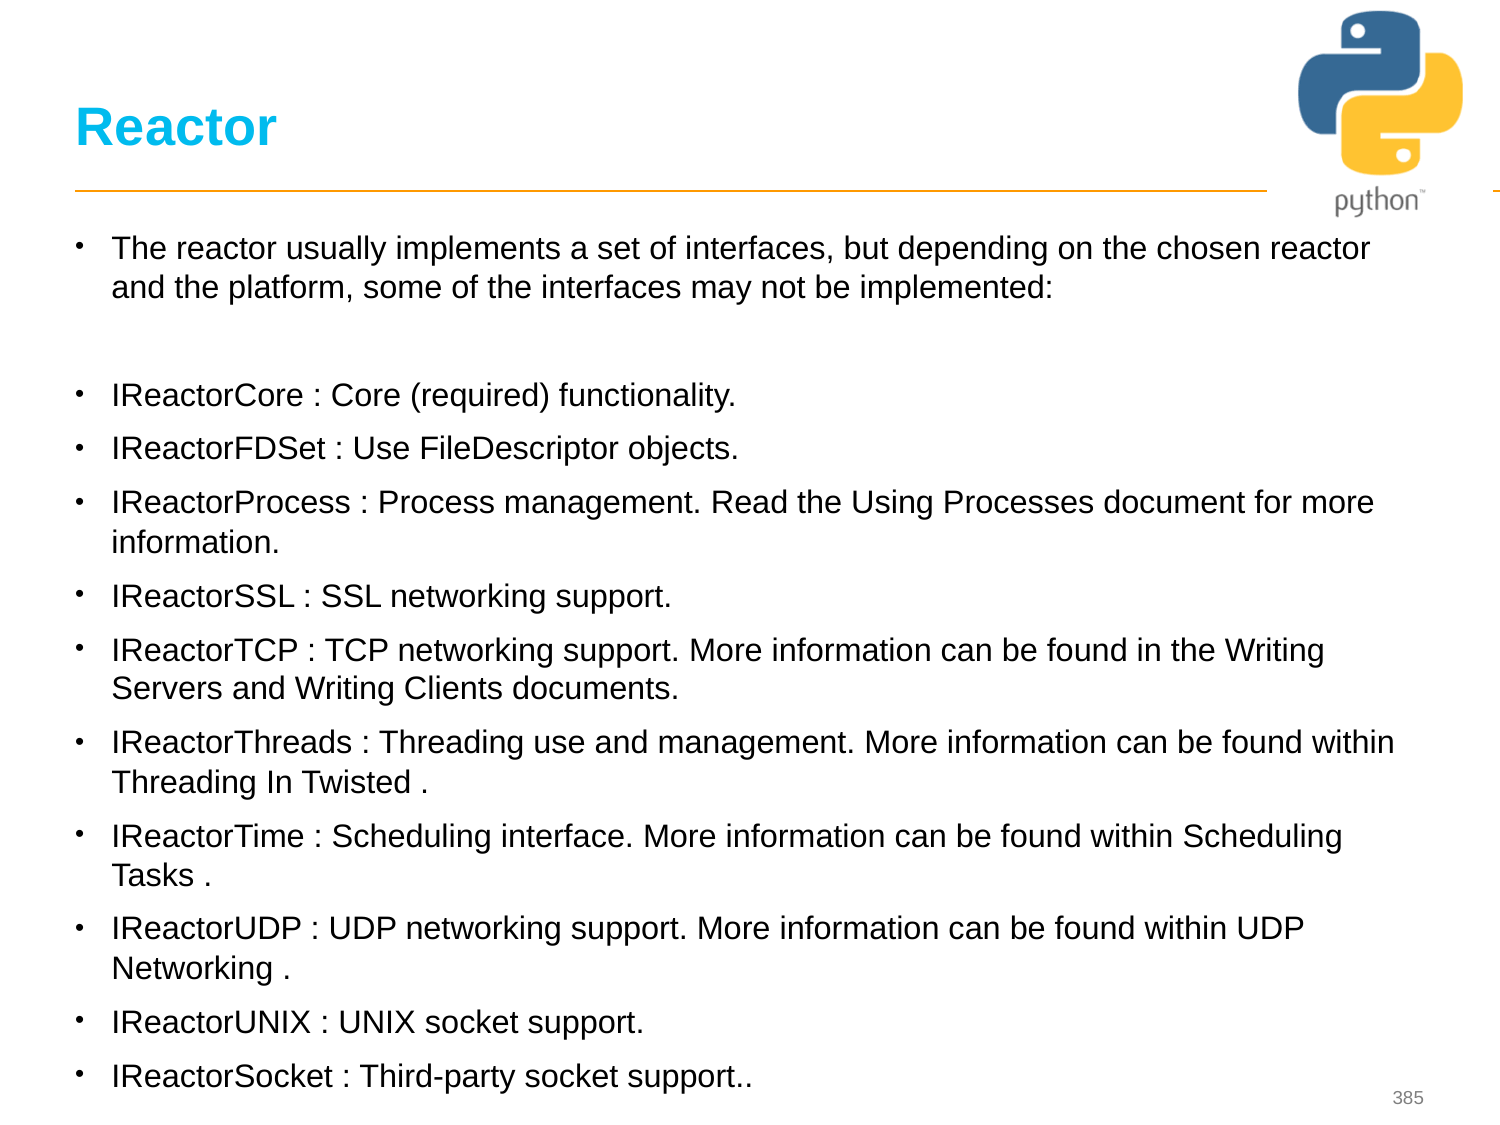

# Reactor
The reactor usually implements a set of interfaces, but depending on the chosen reactor and the platform, some of the interfaces may not be implemented:

IReactorCore : Core (required) functionality.
IReactorFDSet : Use FileDescriptor objects.
IReactorProcess : Process management. Read the Using Processes document for more information.
IReactorSSL : SSL networking support.
IReactorTCP : TCP networking support. More information can be found in the Writing Servers and Writing Clients documents.
IReactorThreads : Threading use and management. More information can be found within Threading In Twisted .
IReactorTime : Scheduling interface. More information can be found within Scheduling Tasks .
IReactorUDP : UDP networking support. More information can be found within UDP Networking .
IReactorUNIX : UNIX socket support.
IReactorSocket : Third-party socket support..